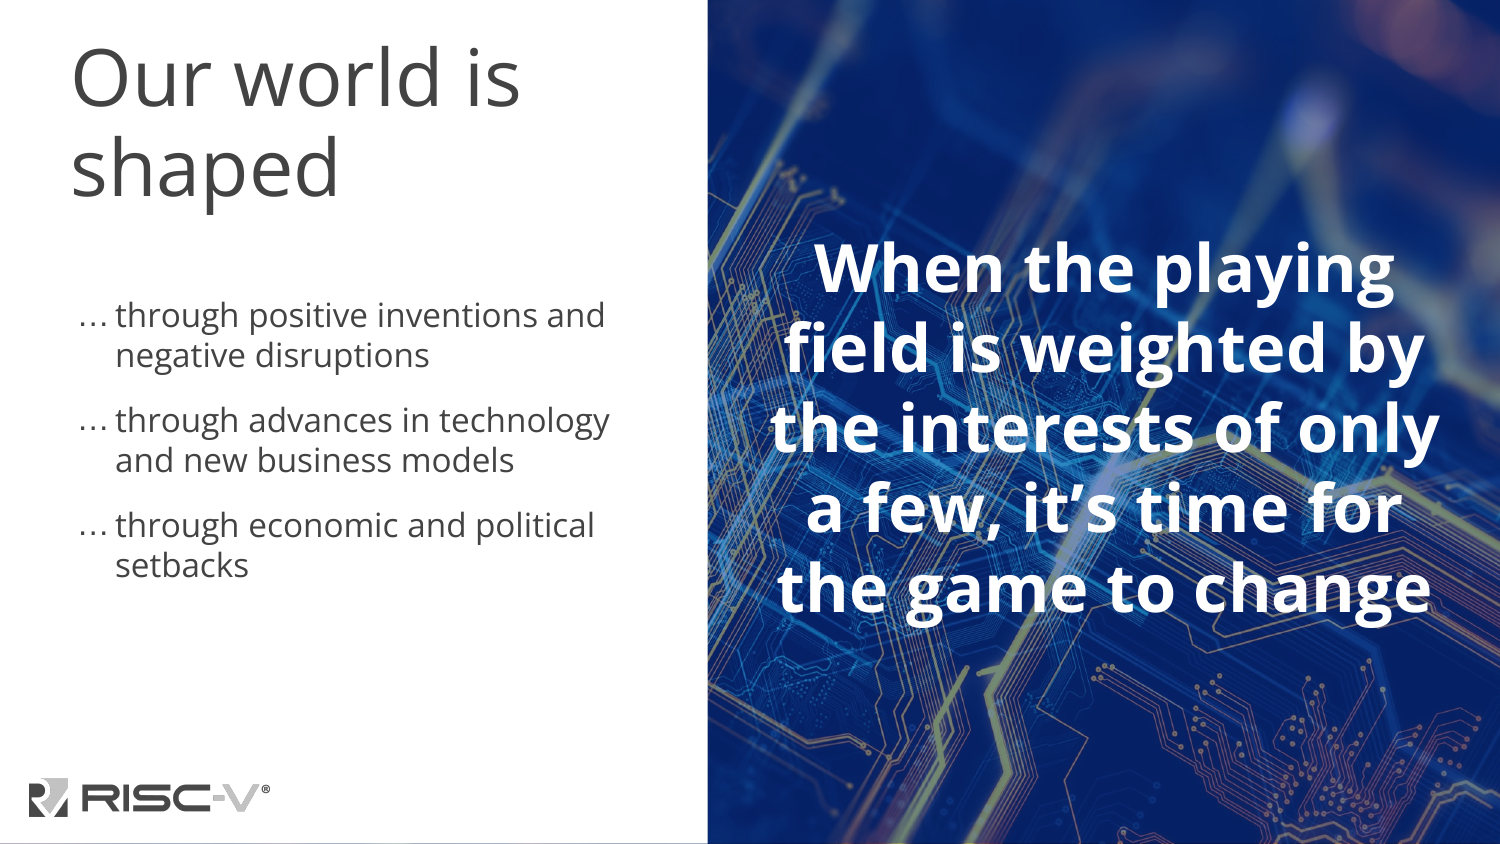

When the playing field is weighted by the interests of only a few, it’s time for the game to change
# Our world is shaped
through positive inventions and negative disruptions
through advances in technology and new business models
through economic and political setbacks